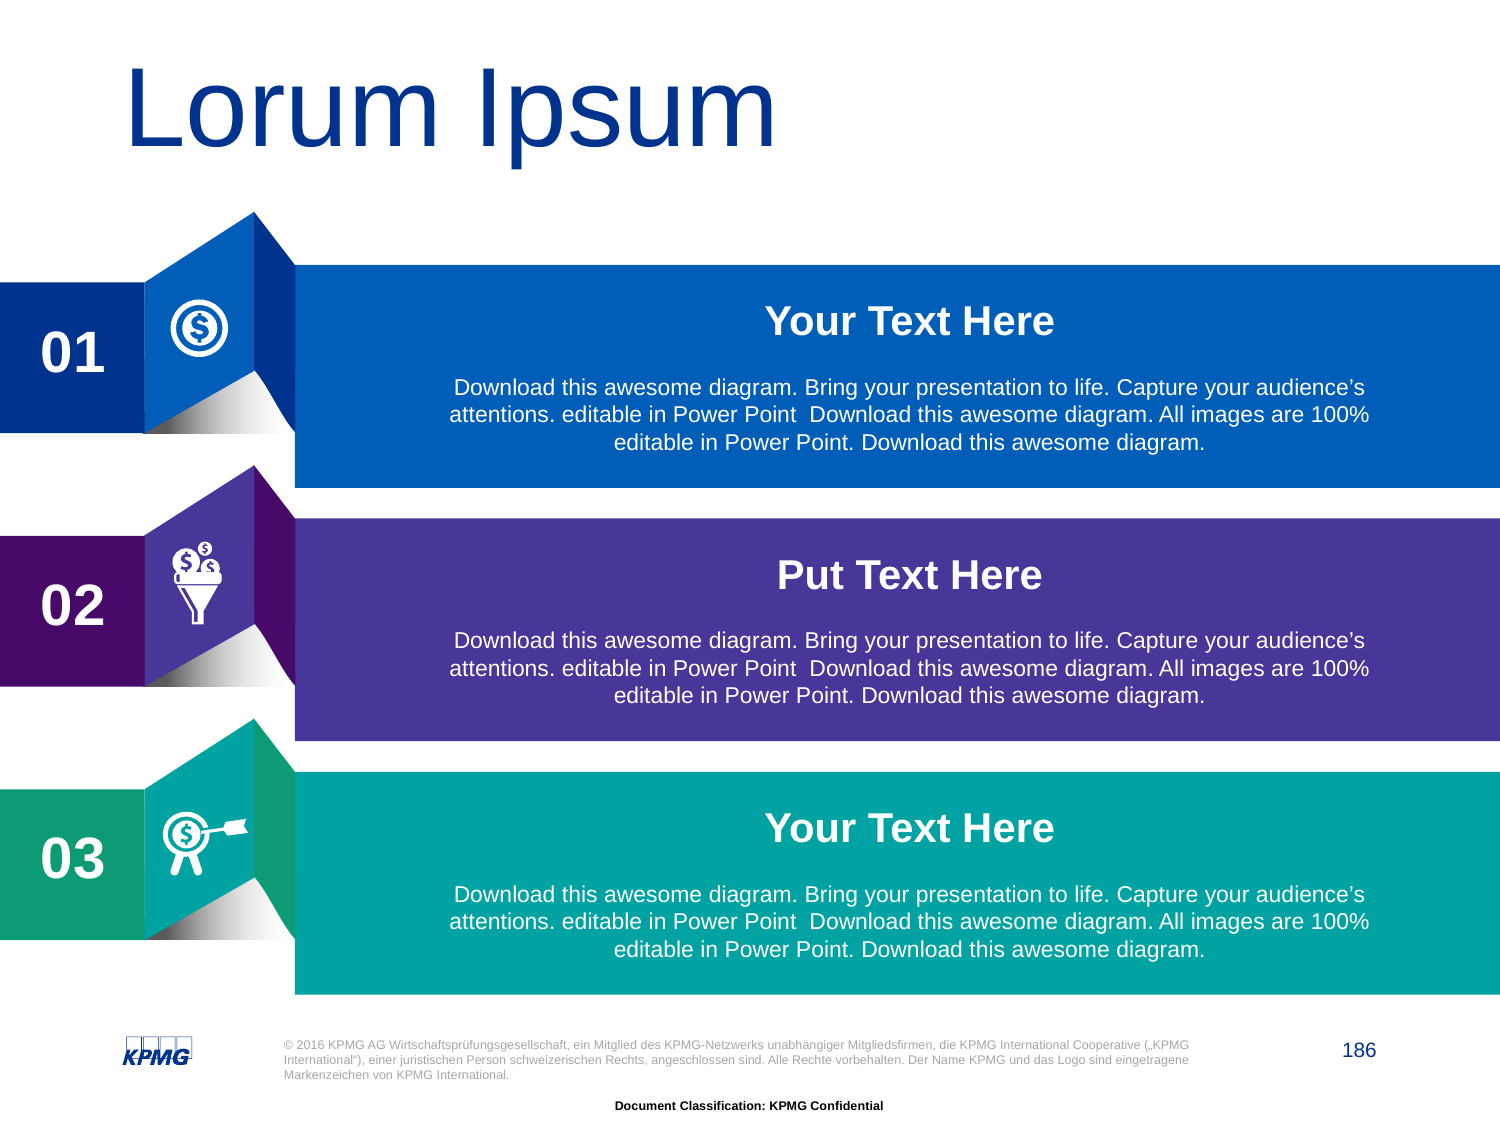

# Lorum Ipsum

Your Text Here
Download this awesome diagram. Bring your presentation to life. Capture your audience’s attentions. editable in Power Point  Download this awesome diagram. All images are 100% editable in Power Point. Download this awesome diagram.

01

Put Text Here
Download this awesome diagram. Bring your presentation to life. Capture your audience’s attentions. editable in Power Point  Download this awesome diagram. All images are 100% editable in Power Point. Download this awesome diagram.

02

Your Text Here
Download this awesome diagram. Bring your presentation to life. Capture your audience’s attentions. editable in Power Point  Download this awesome diagram. All images are 100% editable in Power Point. Download this awesome diagram.

03